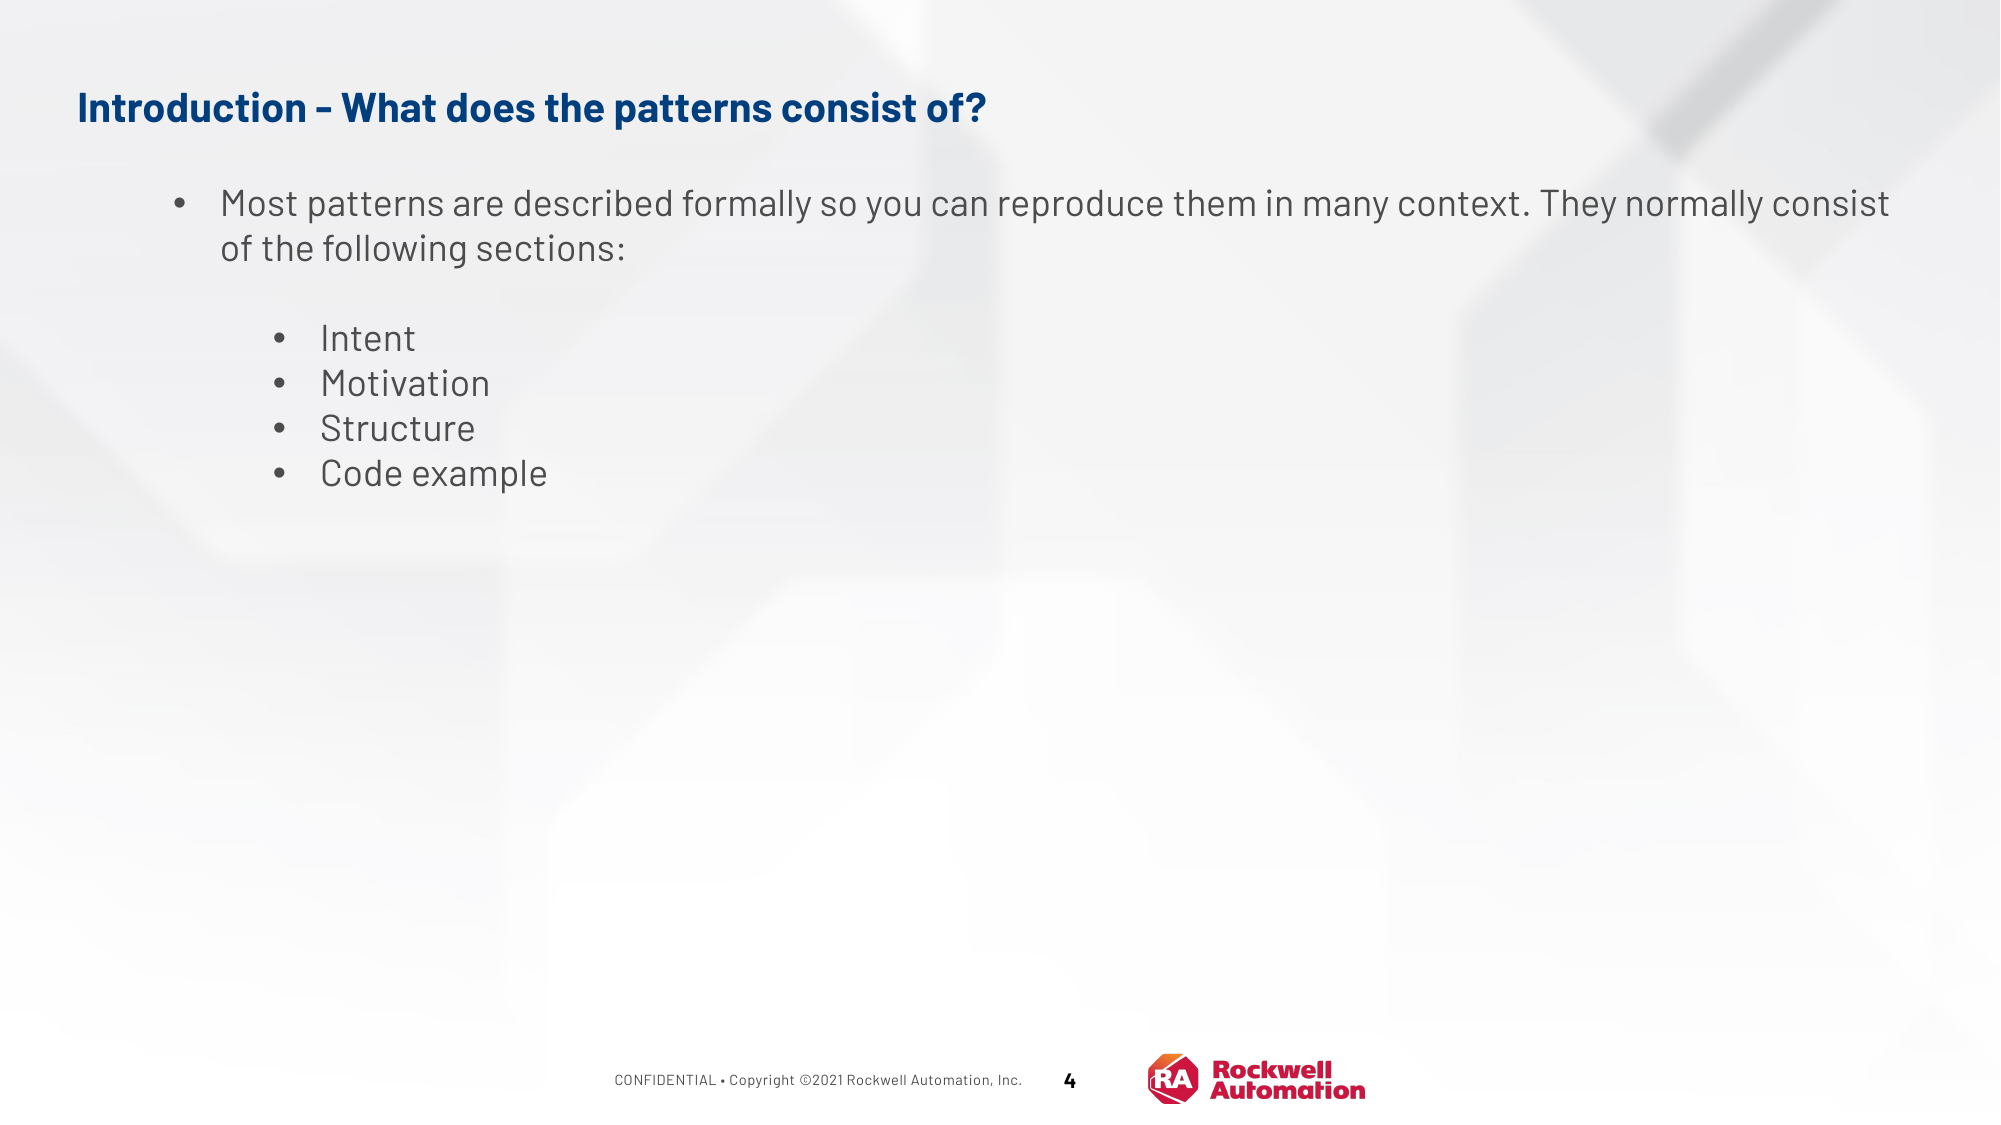

# Introduction - What does the patterns consist of?

Most patterns are described formally so you can reproduce them in many context. They normally consist of the following sections:

Intent
Motivation
Structure
Code example